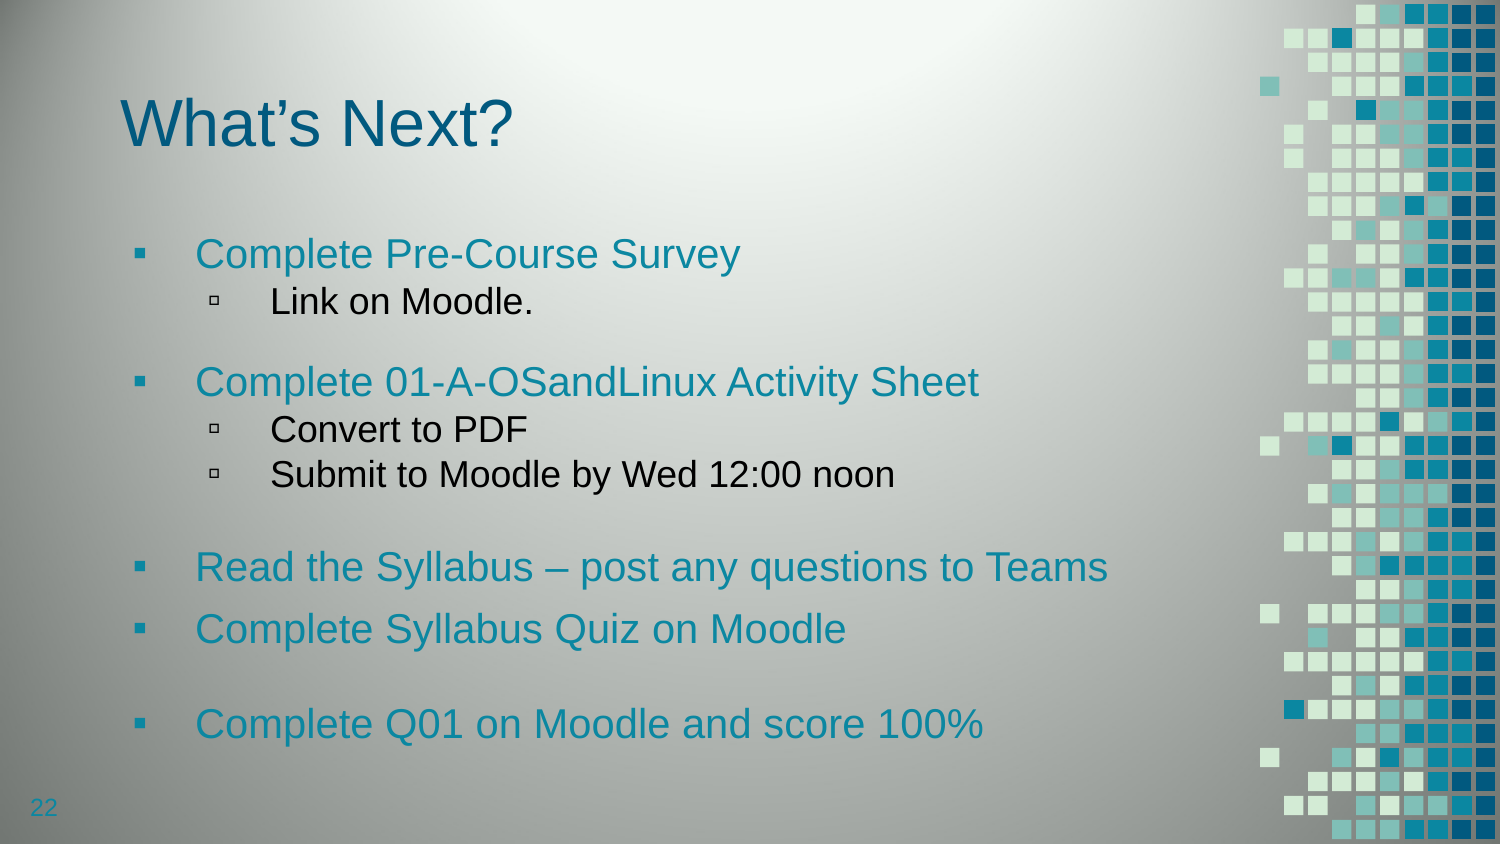

# What’s Next?
Complete Pre-Course Survey
Link on Moodle.

Complete 01-A-OSandLinux Activity Sheet
Convert to PDF
Submit to Moodle by Wed 12:00 noon

Read the Syllabus – post any questions to Teams
Complete Syllabus Quiz on Moodle

Complete Q01 on Moodle and score 100%
22